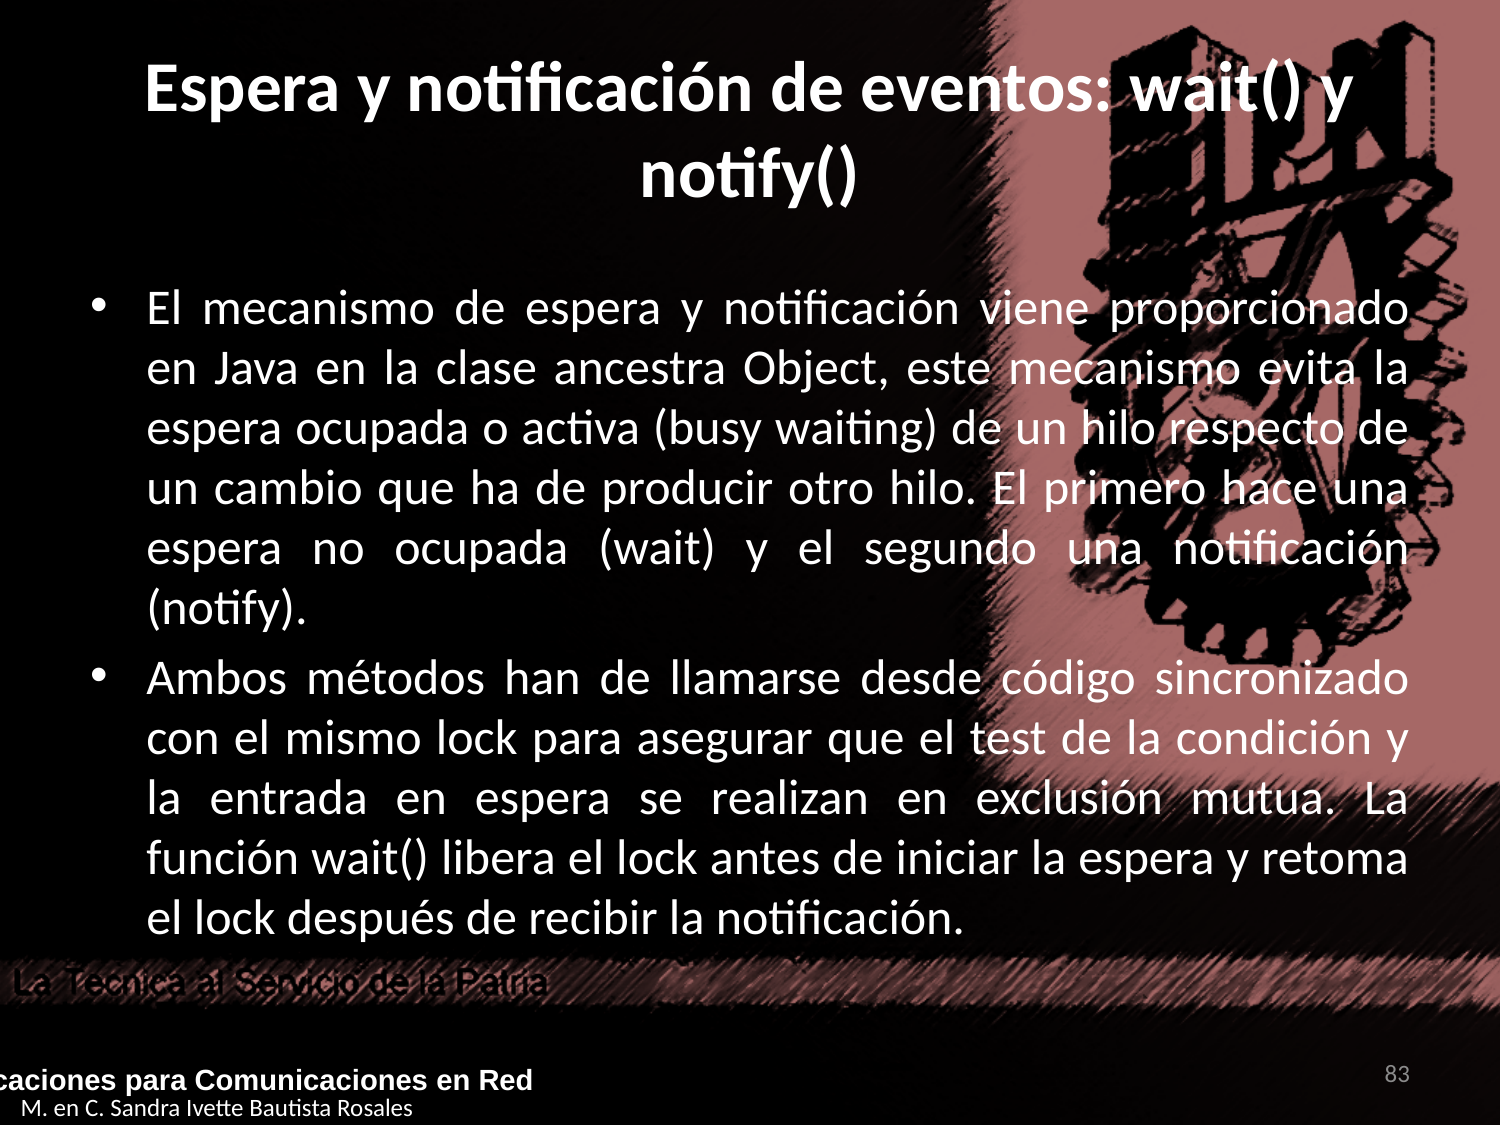

# Espera y notificación de eventos: wait() y notify()
El mecanismo de espera y notificación viene proporcionado en Java en la clase ancestra Object, este mecanismo evita la espera ocupada o activa (busy waiting) de un hilo respecto de un cambio que ha de producir otro hilo. El primero hace una espera no ocupada (wait) y el segundo una notificación (notify).
Ambos métodos han de llamarse desde código sincronizado con el mismo lock para asegurar que el test de la condición y la entrada en espera se realizan en exclusión mutua. La función wait() libera el lock antes de iniciar la espera y retoma el lock después de recibir la notificación.
83
Aplicaciones para Comunicaciones en Red
M. en C. Sandra Ivette Bautista Rosales